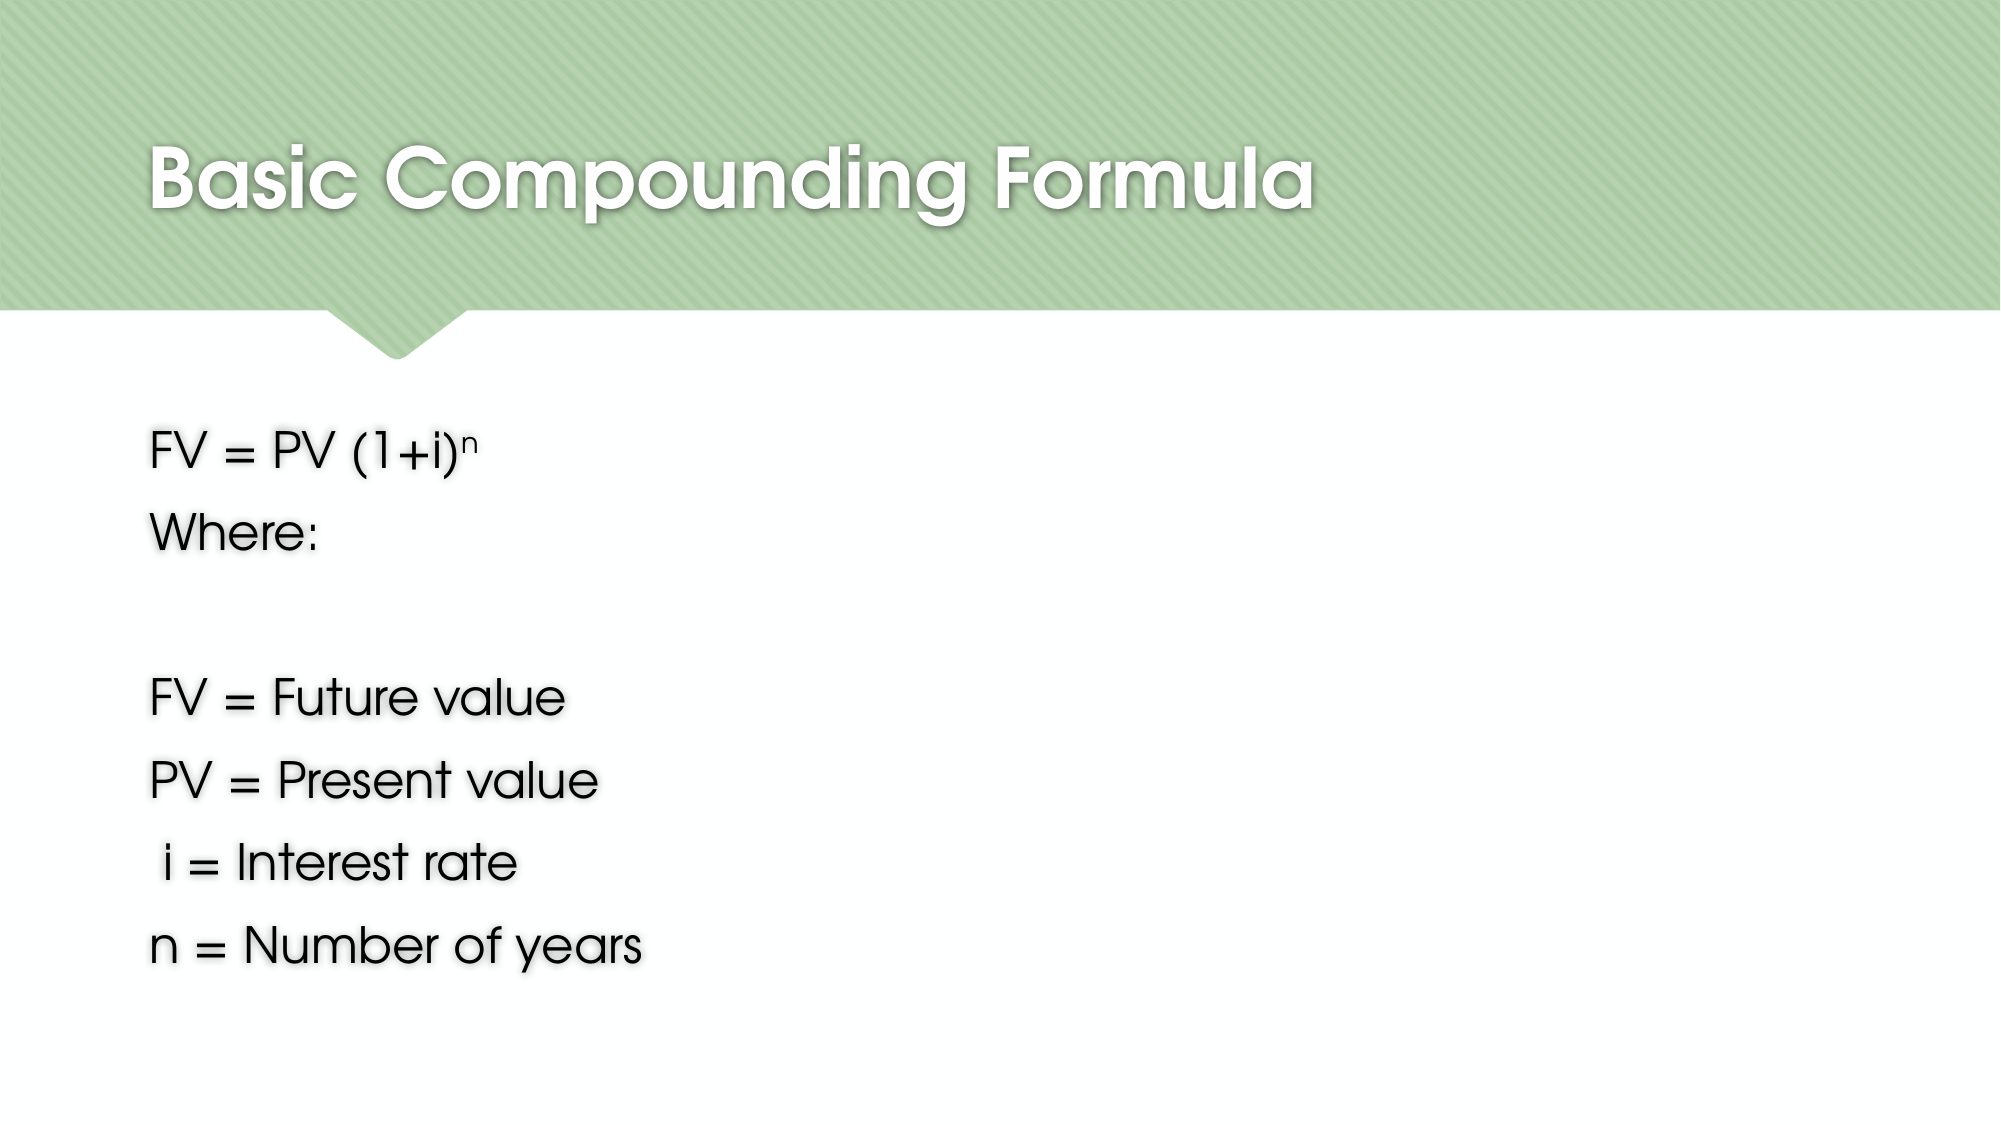

# Basic Compounding Formula
FV = PV (1+i)n
Where:

FV = Future value
PV = Present value
 i = Interest rate
n = Number of years